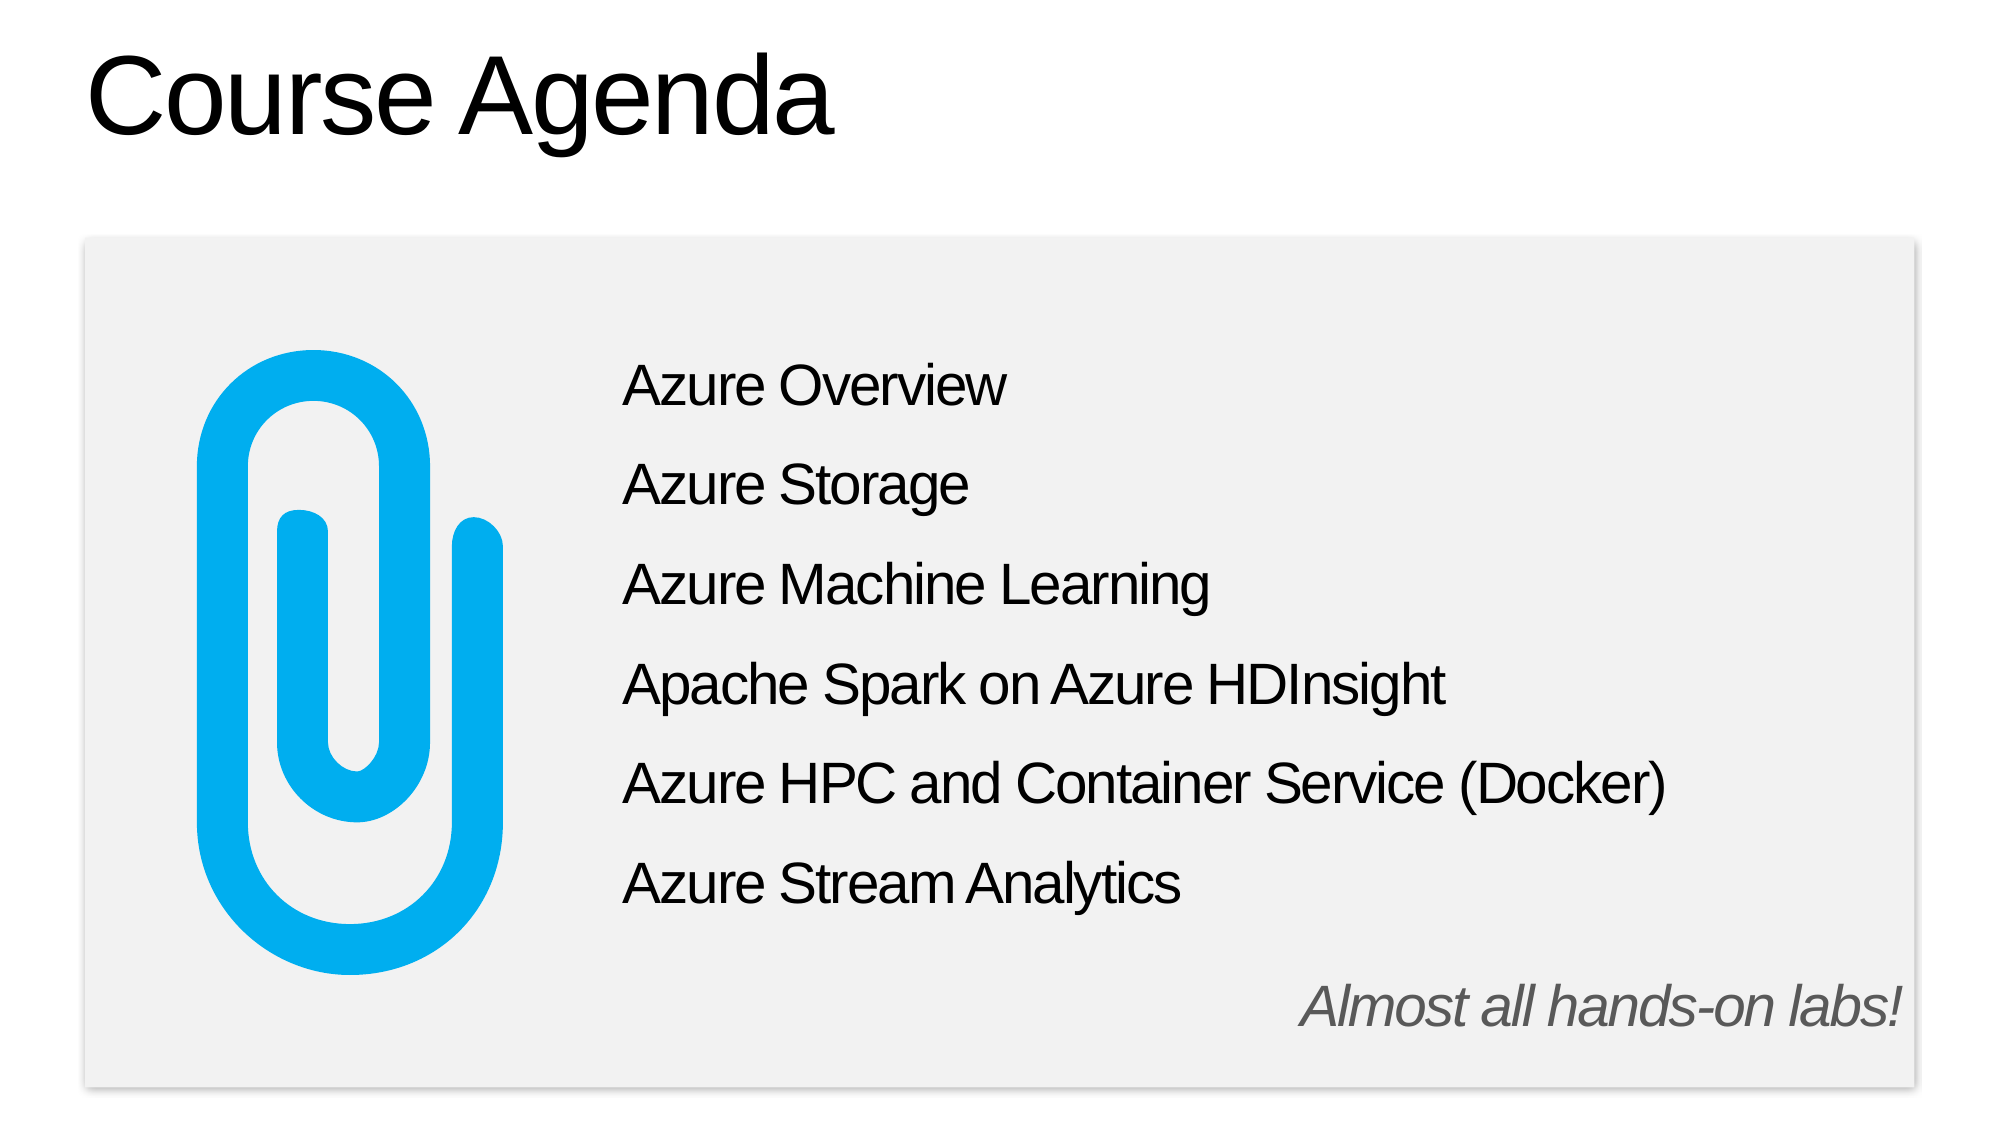

# Course Agenda
Azure Overview
Azure Storage
Azure Machine Learning
Apache Spark on Azure HDInsight
Azure HPC and Container Service (Docker)
Azure Stream Analytics
 Almost all hands-on labs!